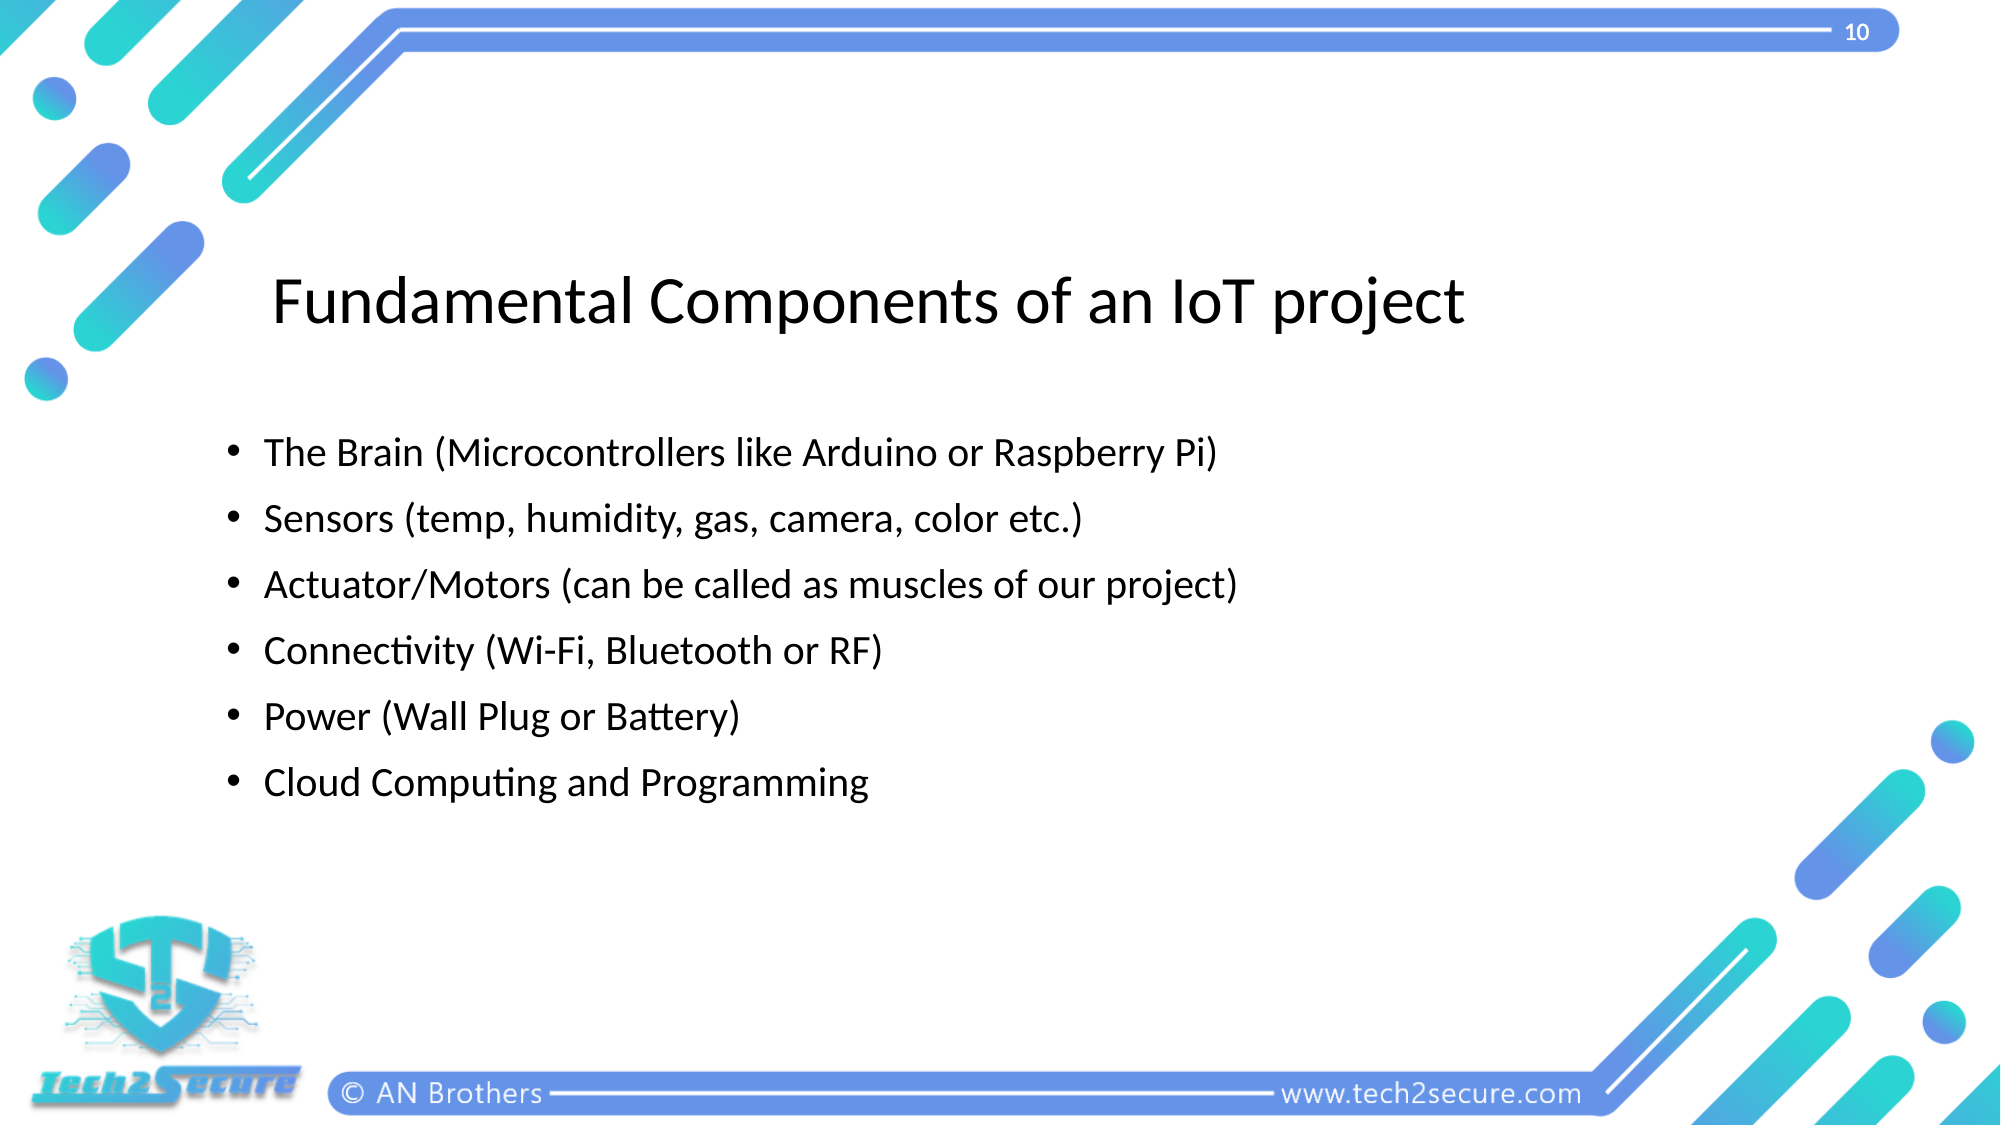

10
Fundamental Components of an IoT project
The Brain (Microcontrollers like Arduino or Raspberry Pi)
Sensors (temp, humidity, gas, camera, color etc.)
Actuator/Motors (can be called as muscles of our project)
Connectivity (Wi-Fi, Bluetooth or RF)
Power (Wall Plug or Battery)
Cloud Computing and Programming